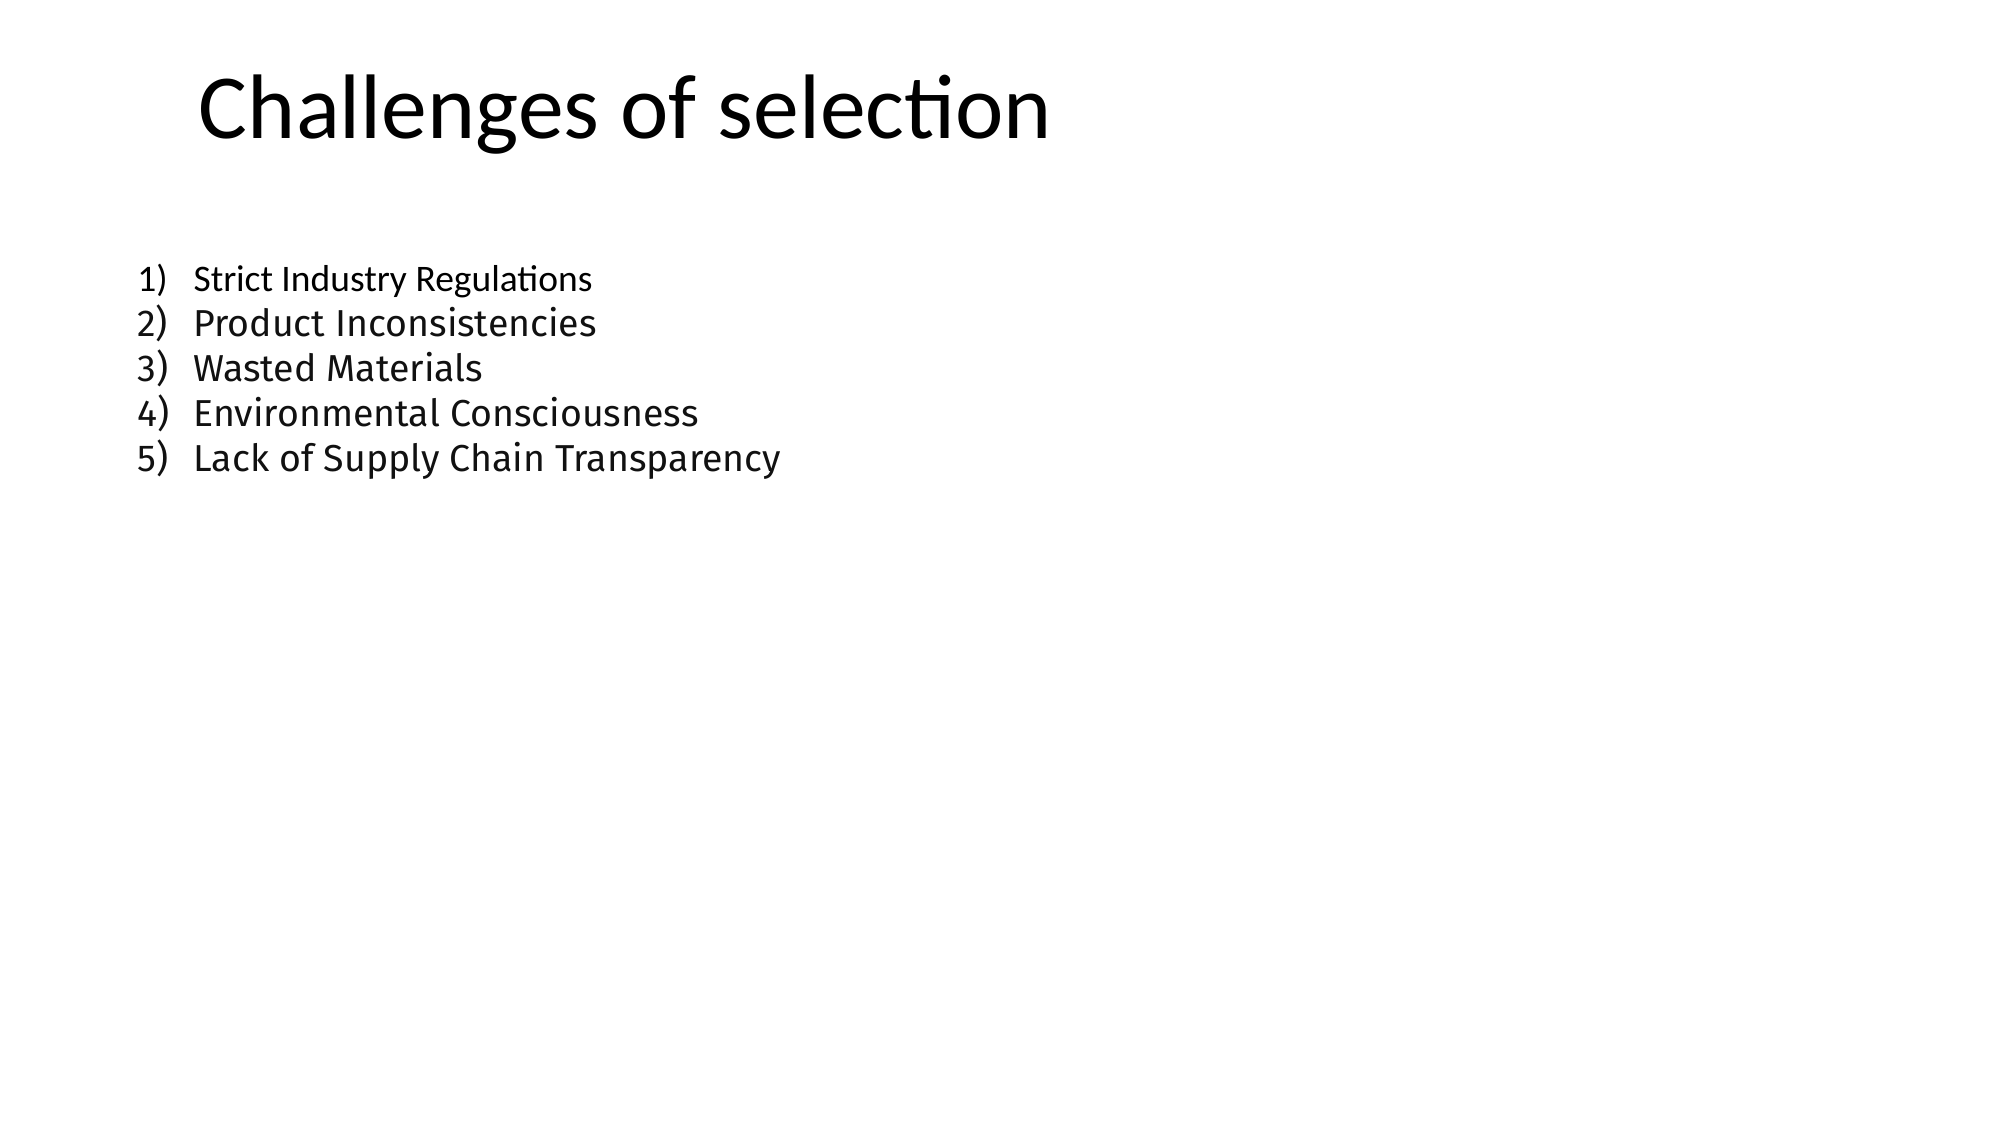

# Challenges of selection
Strict Industry Regulations
Product Inconsistencies
Wasted Materials
Environmental Consciousness
Lack of Supply Chain Transparency